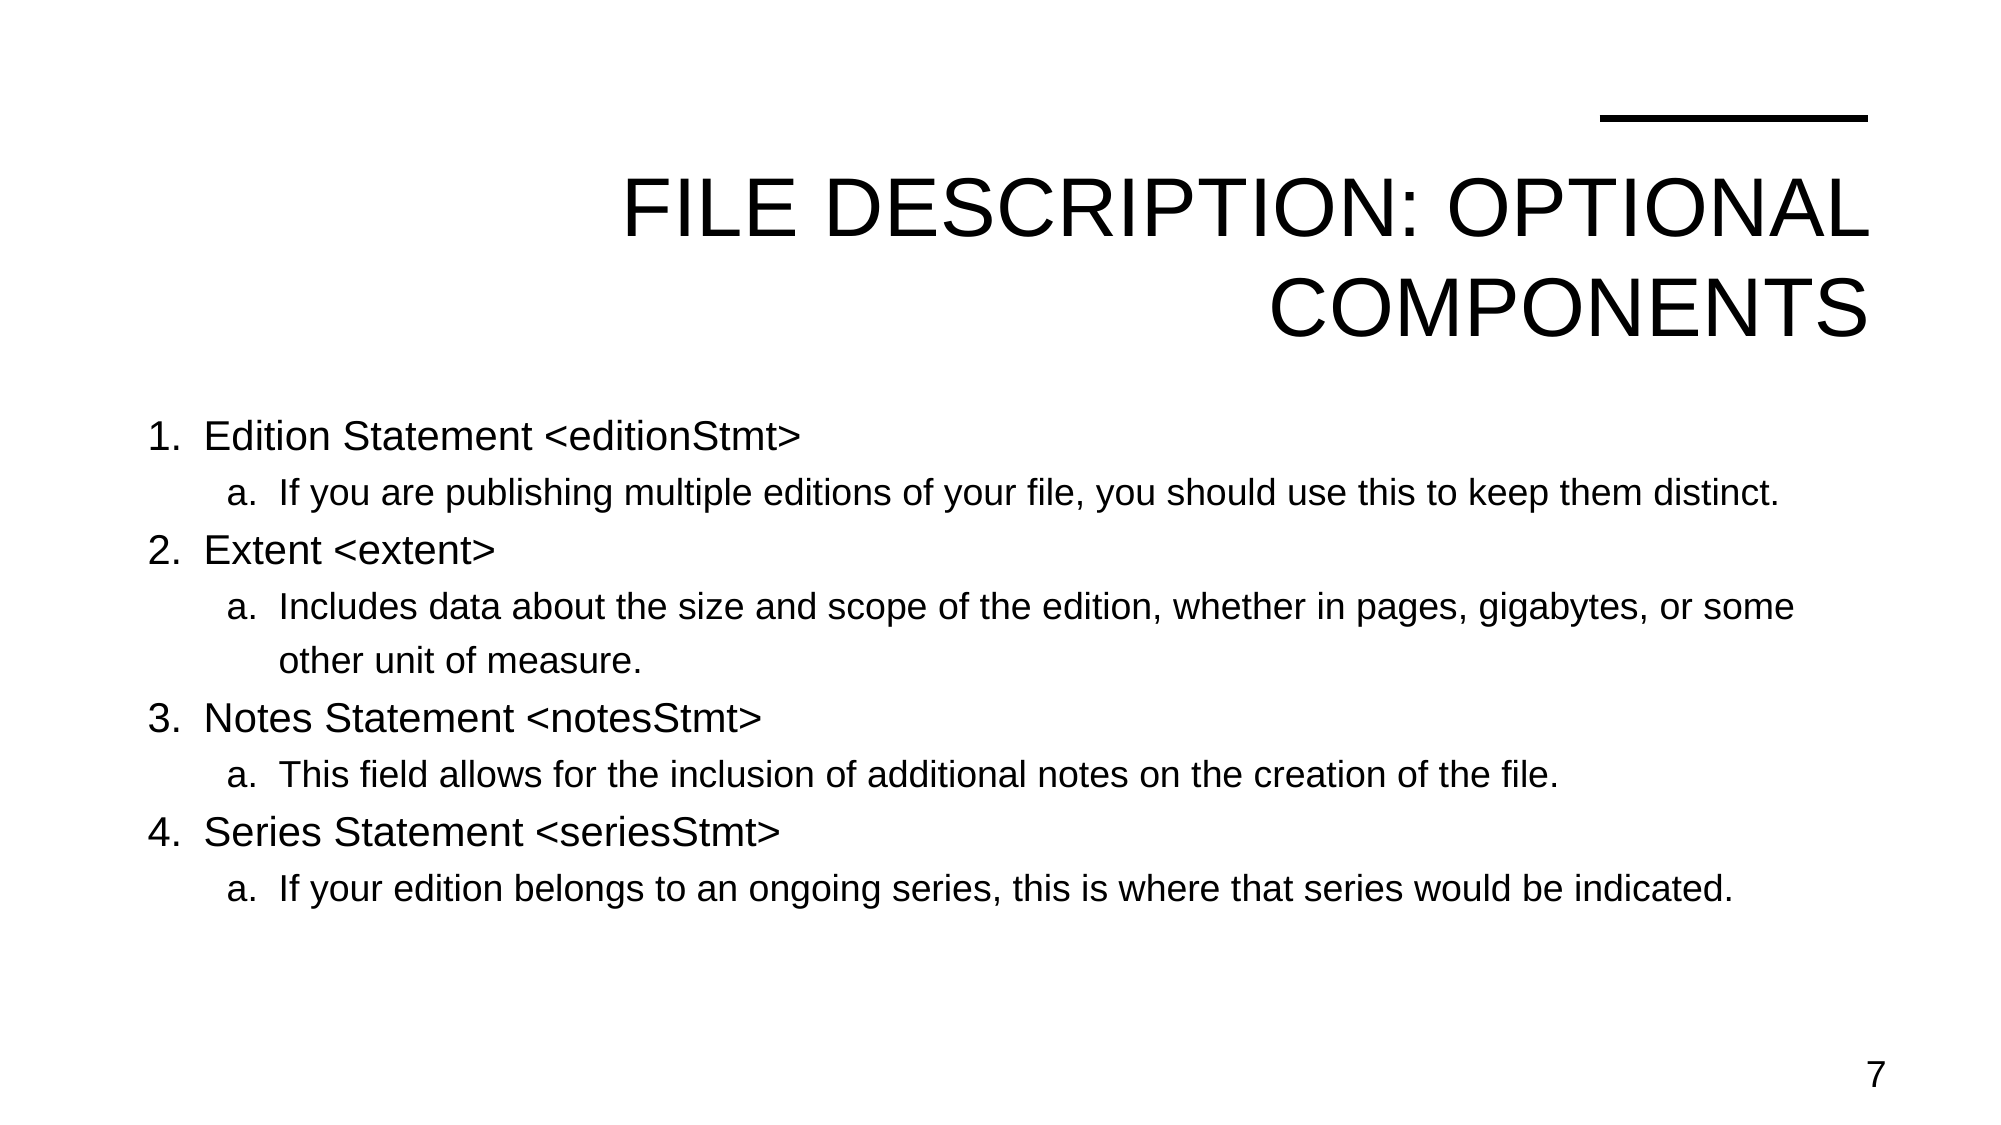

# File Description: Optional Components
Edition Statement <editionStmt>
If you are publishing multiple editions of your file, you should use this to keep them distinct.
Extent <extent>
Includes data about the size and scope of the edition, whether in pages, gigabytes, or some other unit of measure.
Notes Statement <notesStmt>
This field allows for the inclusion of additional notes on the creation of the file.
Series Statement <seriesStmt>
If your edition belongs to an ongoing series, this is where that series would be indicated.

7